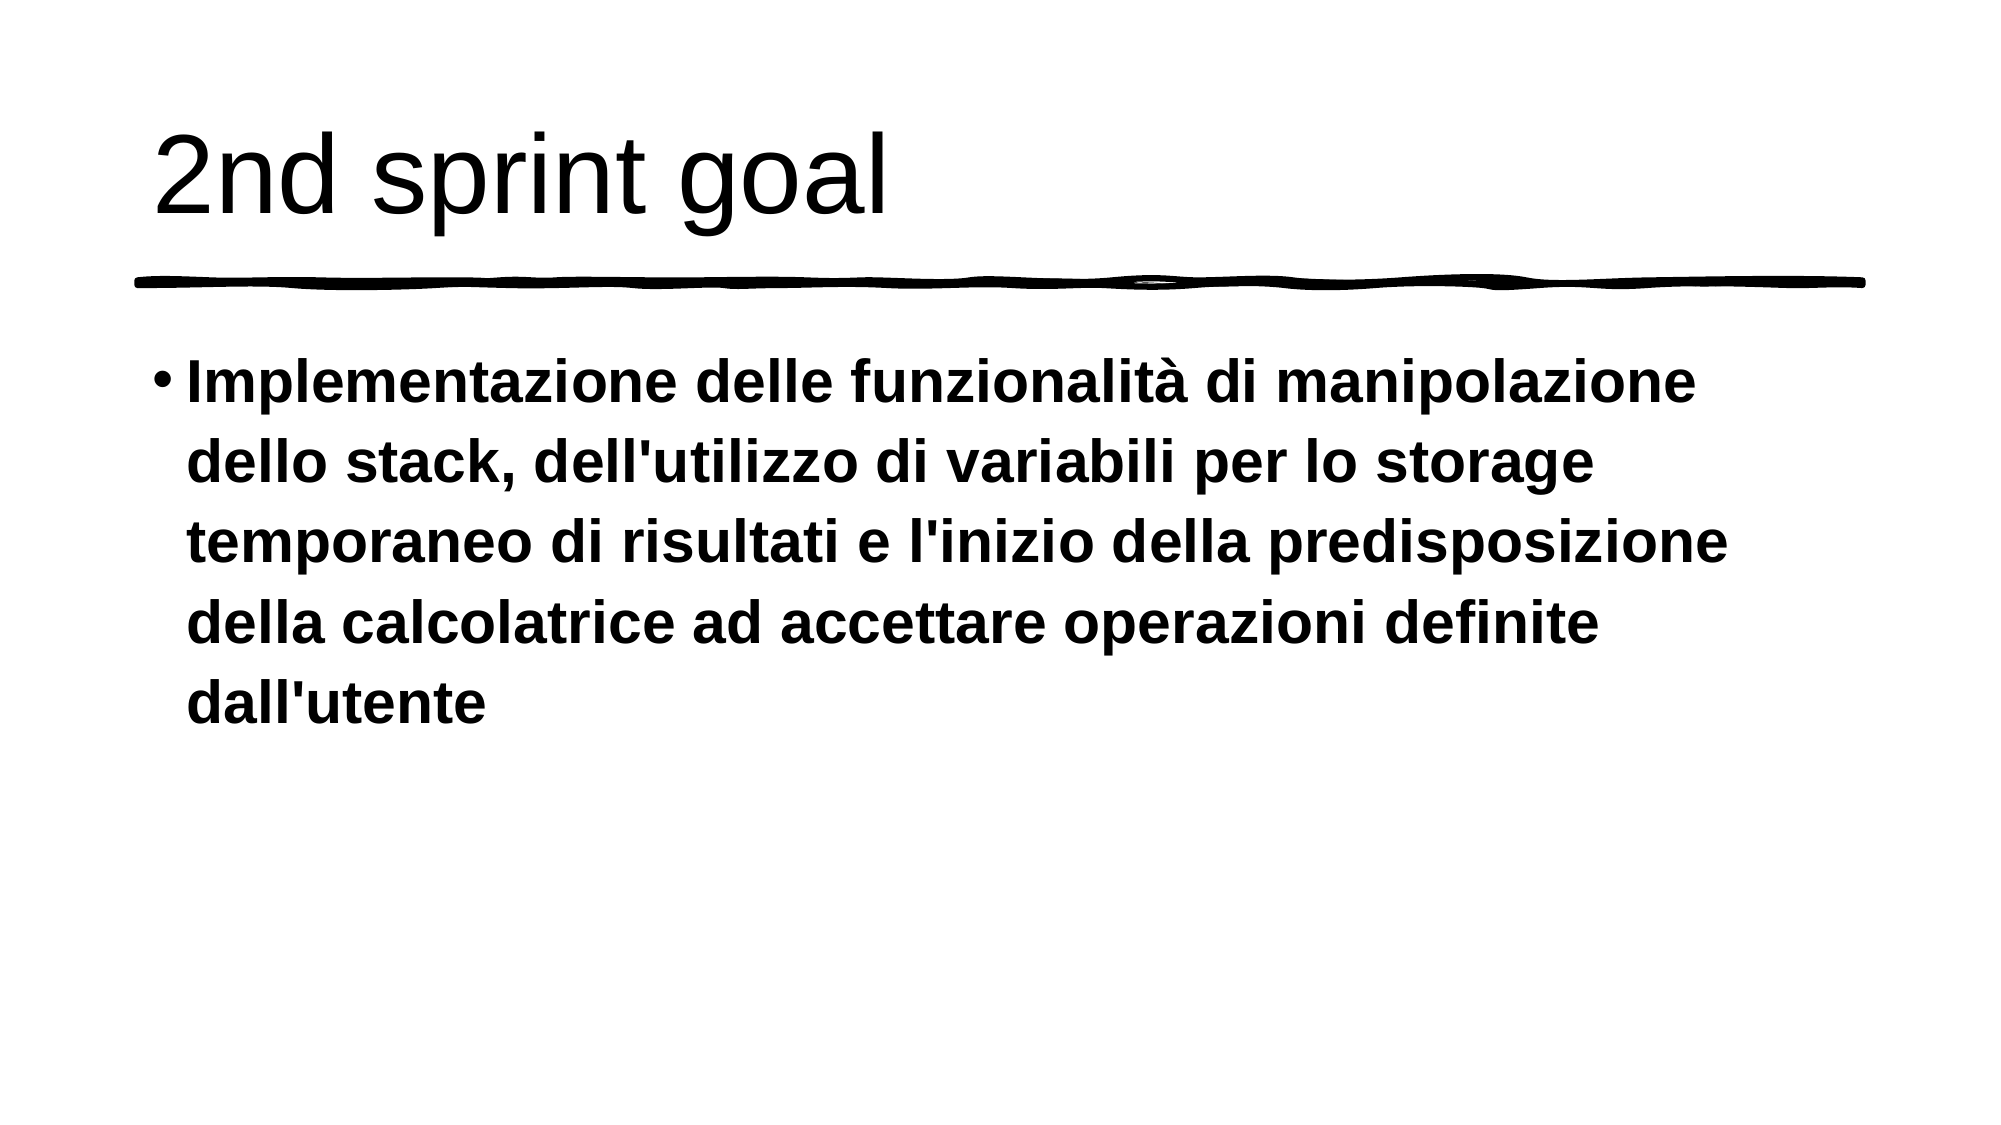

# 2nd sprint goal
Implementazione delle funzionalità di manipolazione dello stack, dell'utilizzo di variabili per lo storage temporaneo di risultati e l'inizio della predisposizione della calcolatrice ad accettare operazioni definite dall'utente